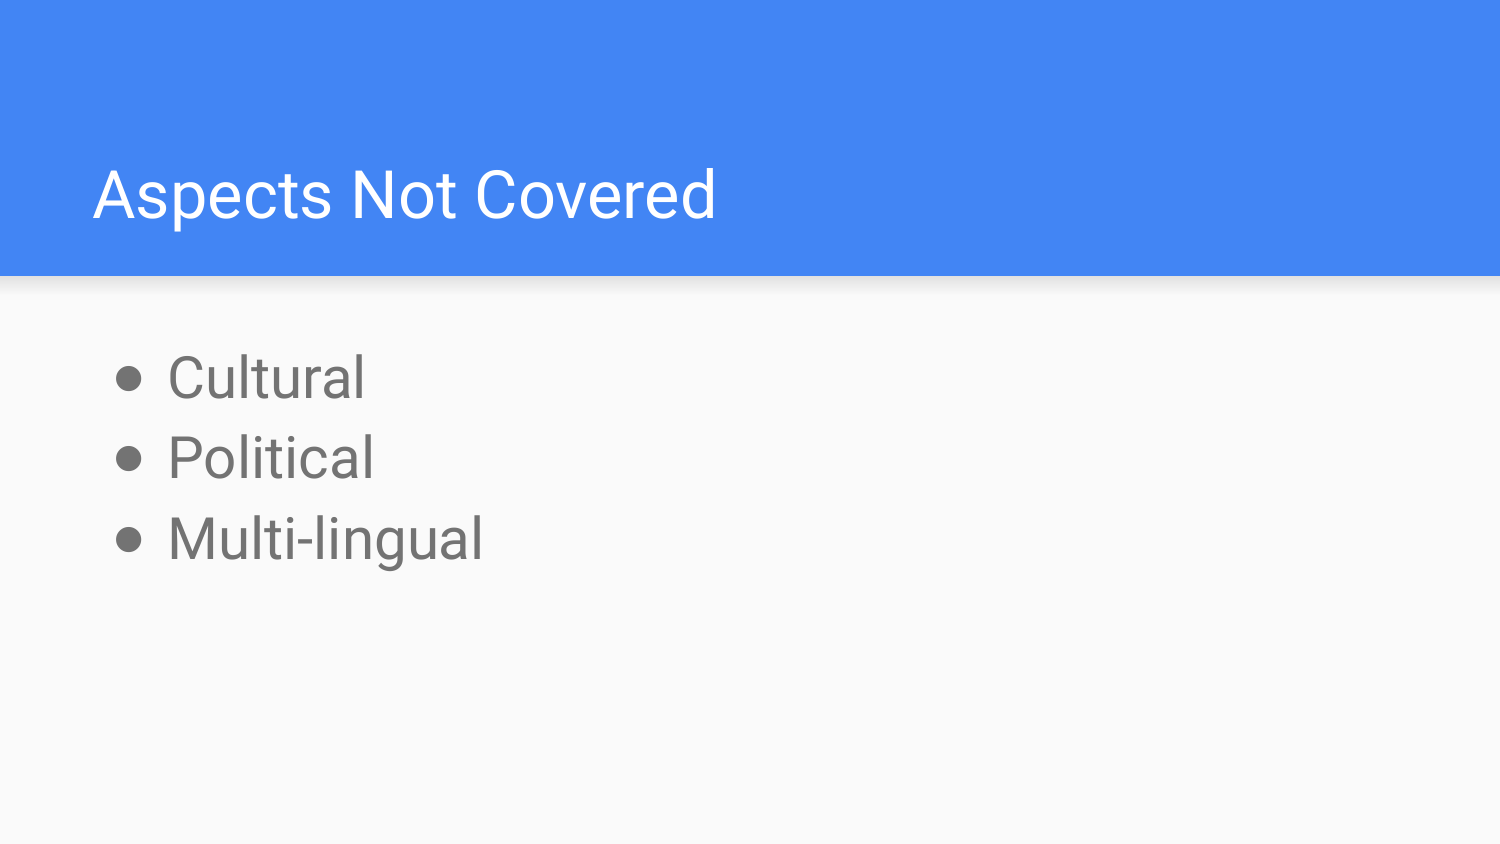

# Aspects Not Covered
Cultural
Political
Multi-lingual